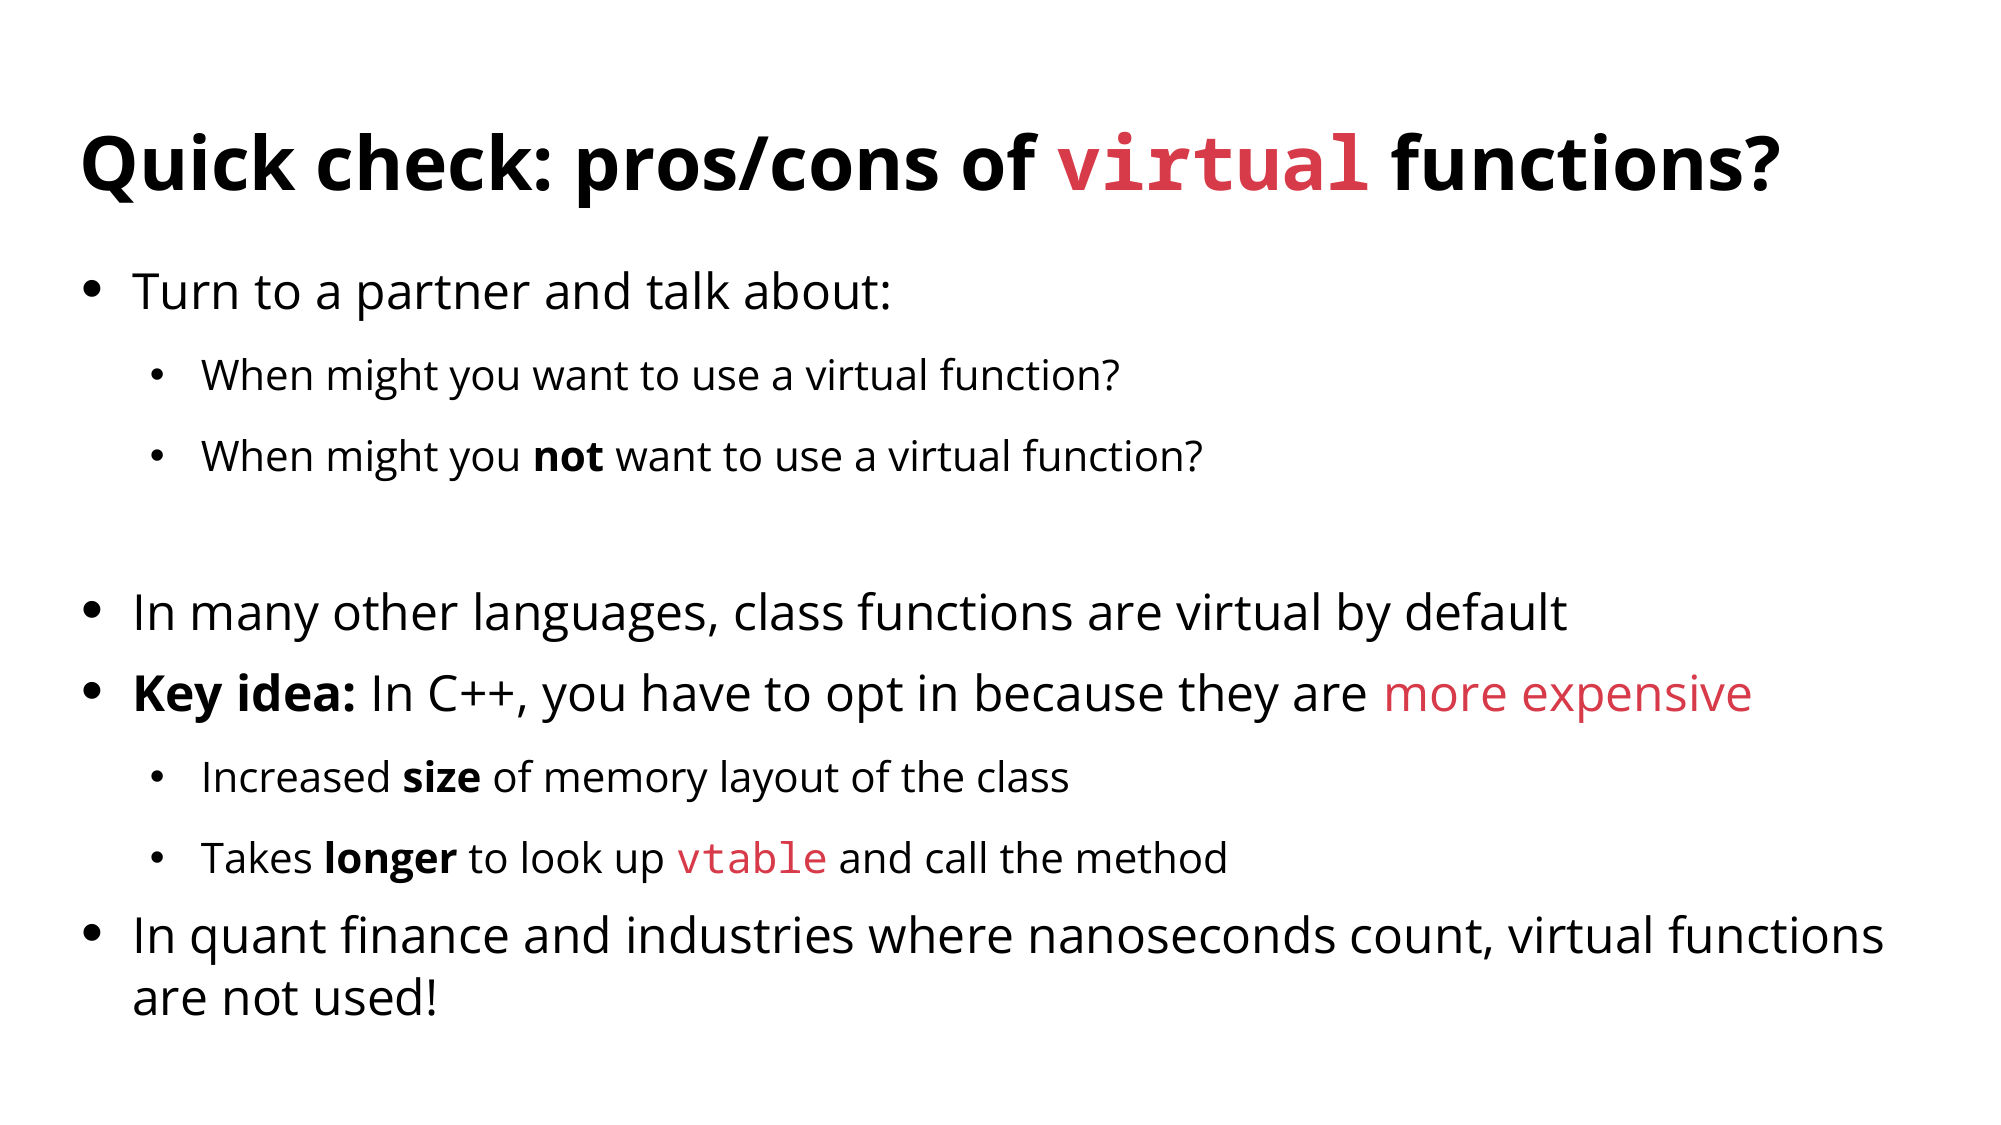

# Quick check: pros/cons of virtual functions?
Turn to a partner and talk about:
When might you want to use a virtual function?
When might you not want to use a virtual function?

In many other languages, class functions are virtual by default
Key idea: In C++, you have to opt in because they are more expensive
Increased size of memory layout of the class
Takes longer to look up vtable and call the method
In quant finance and industries where nanoseconds count, virtual functions are not used!